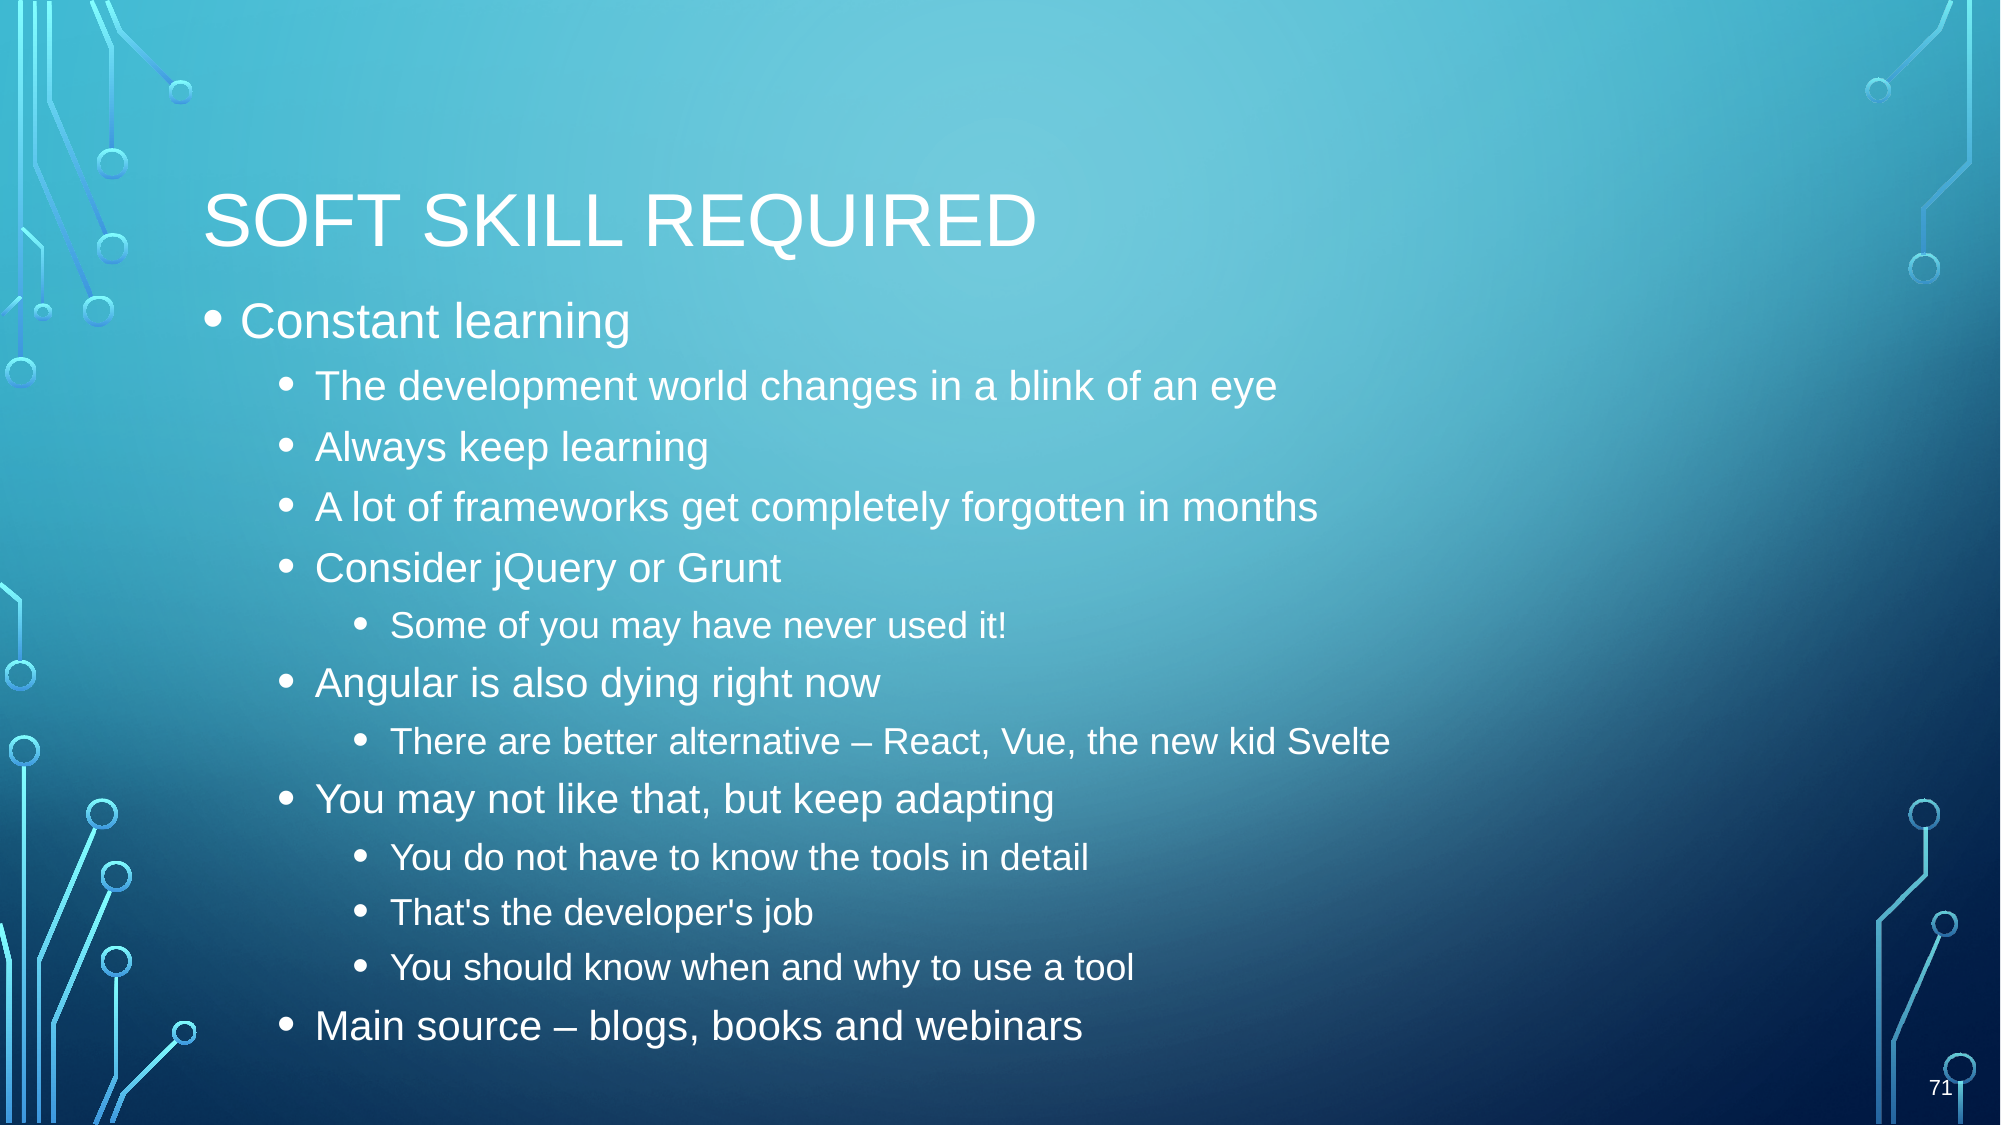

# Soft skill required
Constant learning
The development world changes in a blink of an eye
Always keep learning
A lot of frameworks get completely forgotten in months
Consider jQuery or Grunt
Some of you may have never used it!
Angular is also dying right now
There are better alternative – React, Vue, the new kid Svelte
You may not like that, but keep adapting
You do not have to know the tools in detail
That's the developer's job
You should know when and why to use a tool
Main source – blogs, books and webinars

71